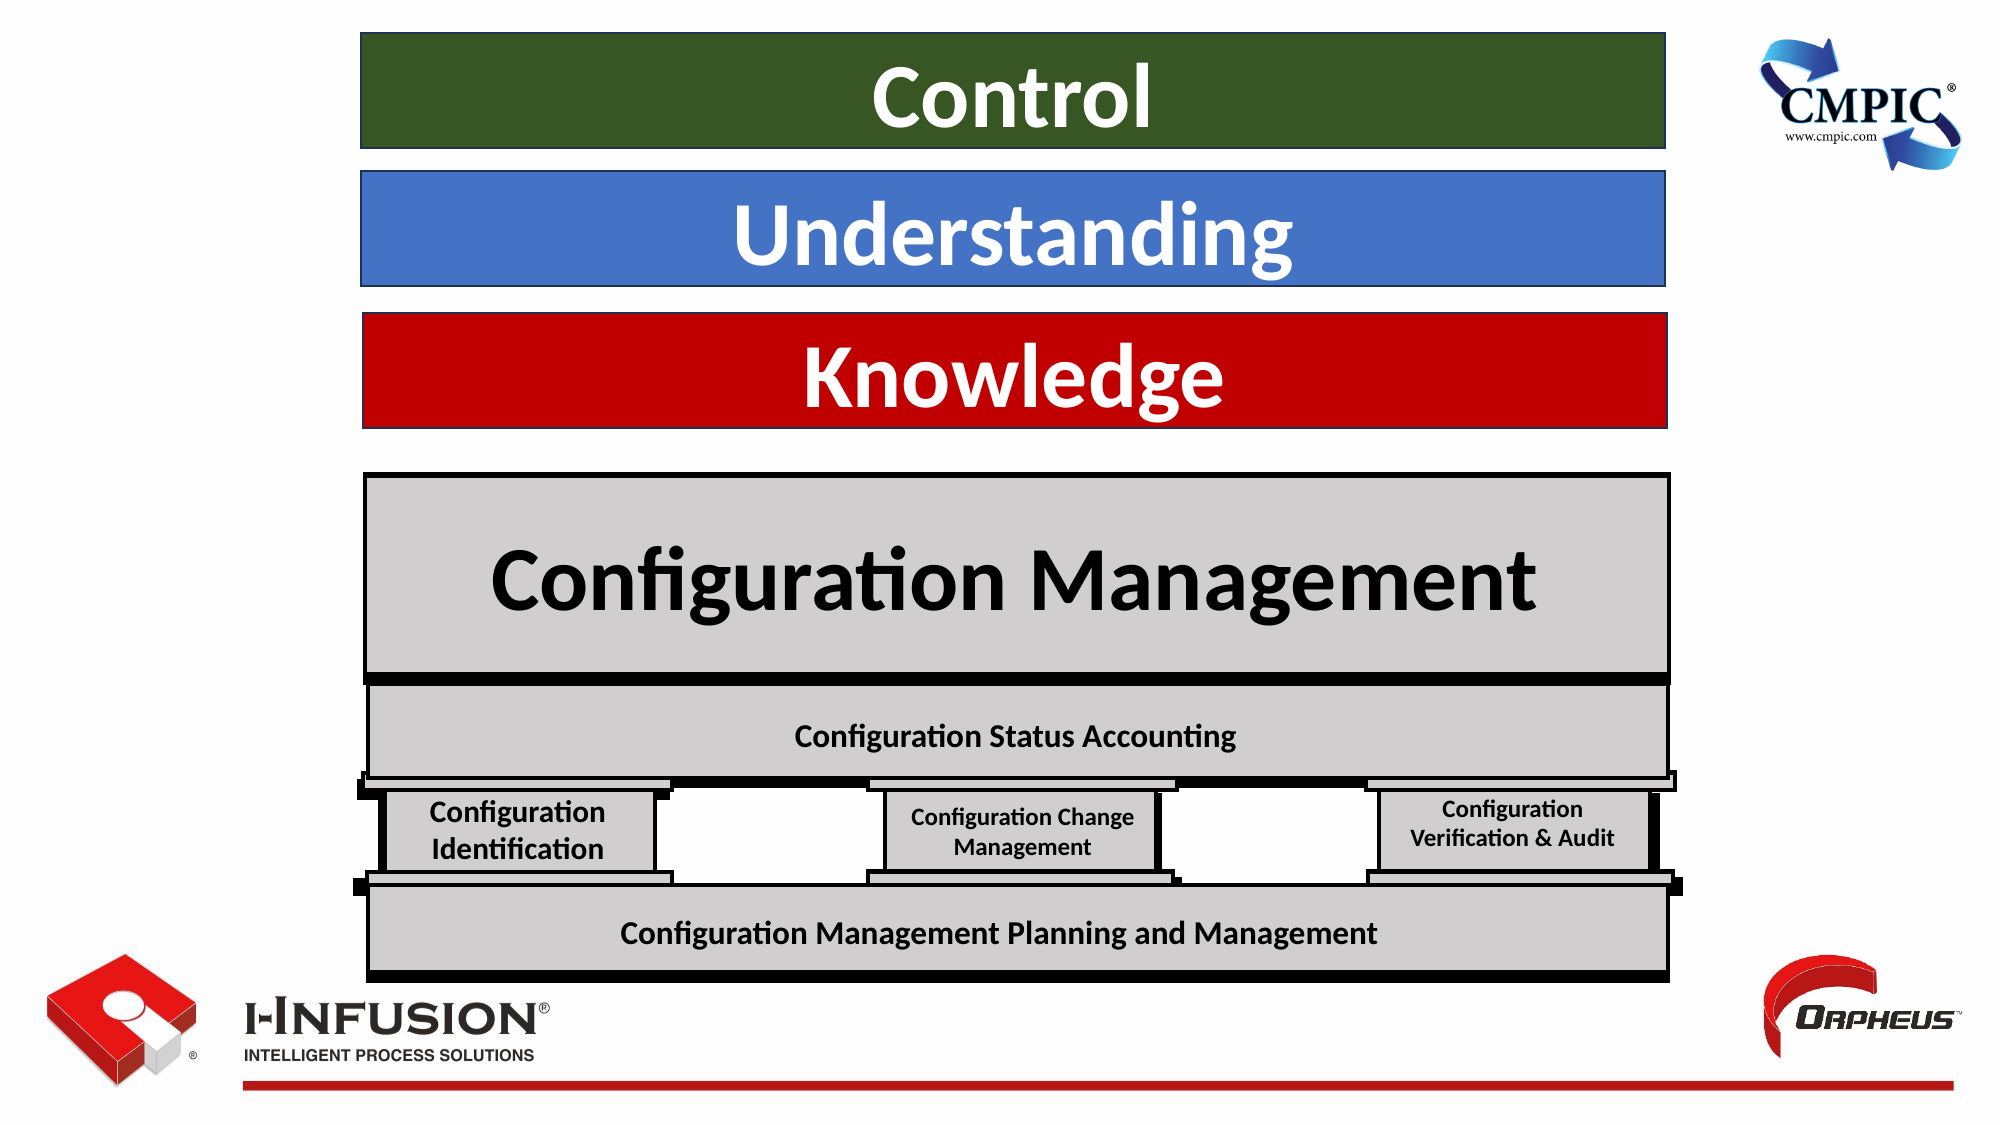

Control
Understanding
Knowledge

Configuration Management

Configuration Status Accounting

Configuration
Identification
Configuration Verification & Audit

Configuration Change Management

Configuration Management Planning and Management